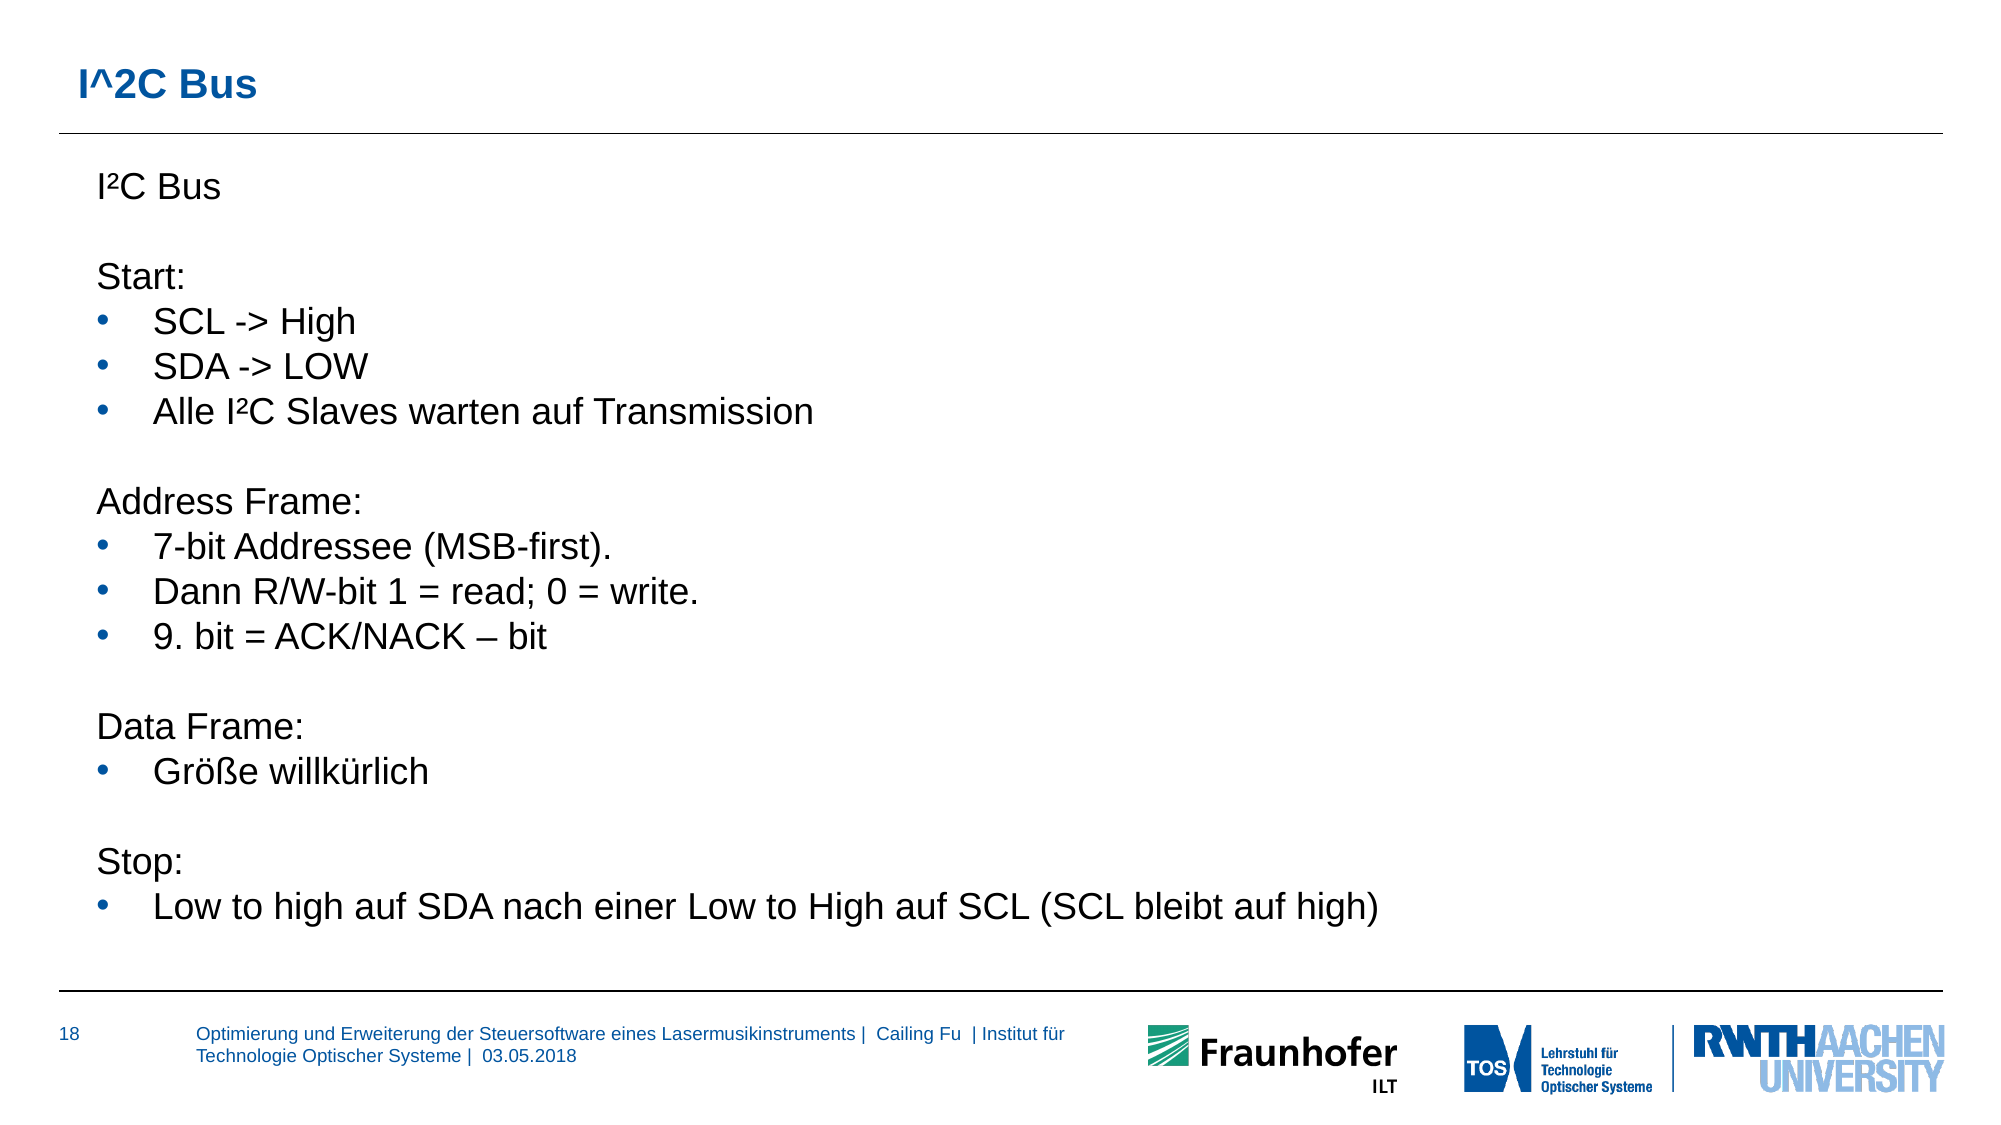

# I^2C Bus
I²C Bus

Start:
SCL -> High
SDA -> LOW
Alle I²C Slaves warten auf Transmission

Address Frame:
7-bit Addressee (MSB-first).
Dann R/W-bit 1 = read; 0 = write.
9. bit = ACK/NACK – bit

Data Frame:
Größe willkürlich

Stop:
Low to high auf SDA nach einer Low to High auf SCL (SCL bleibt auf high)